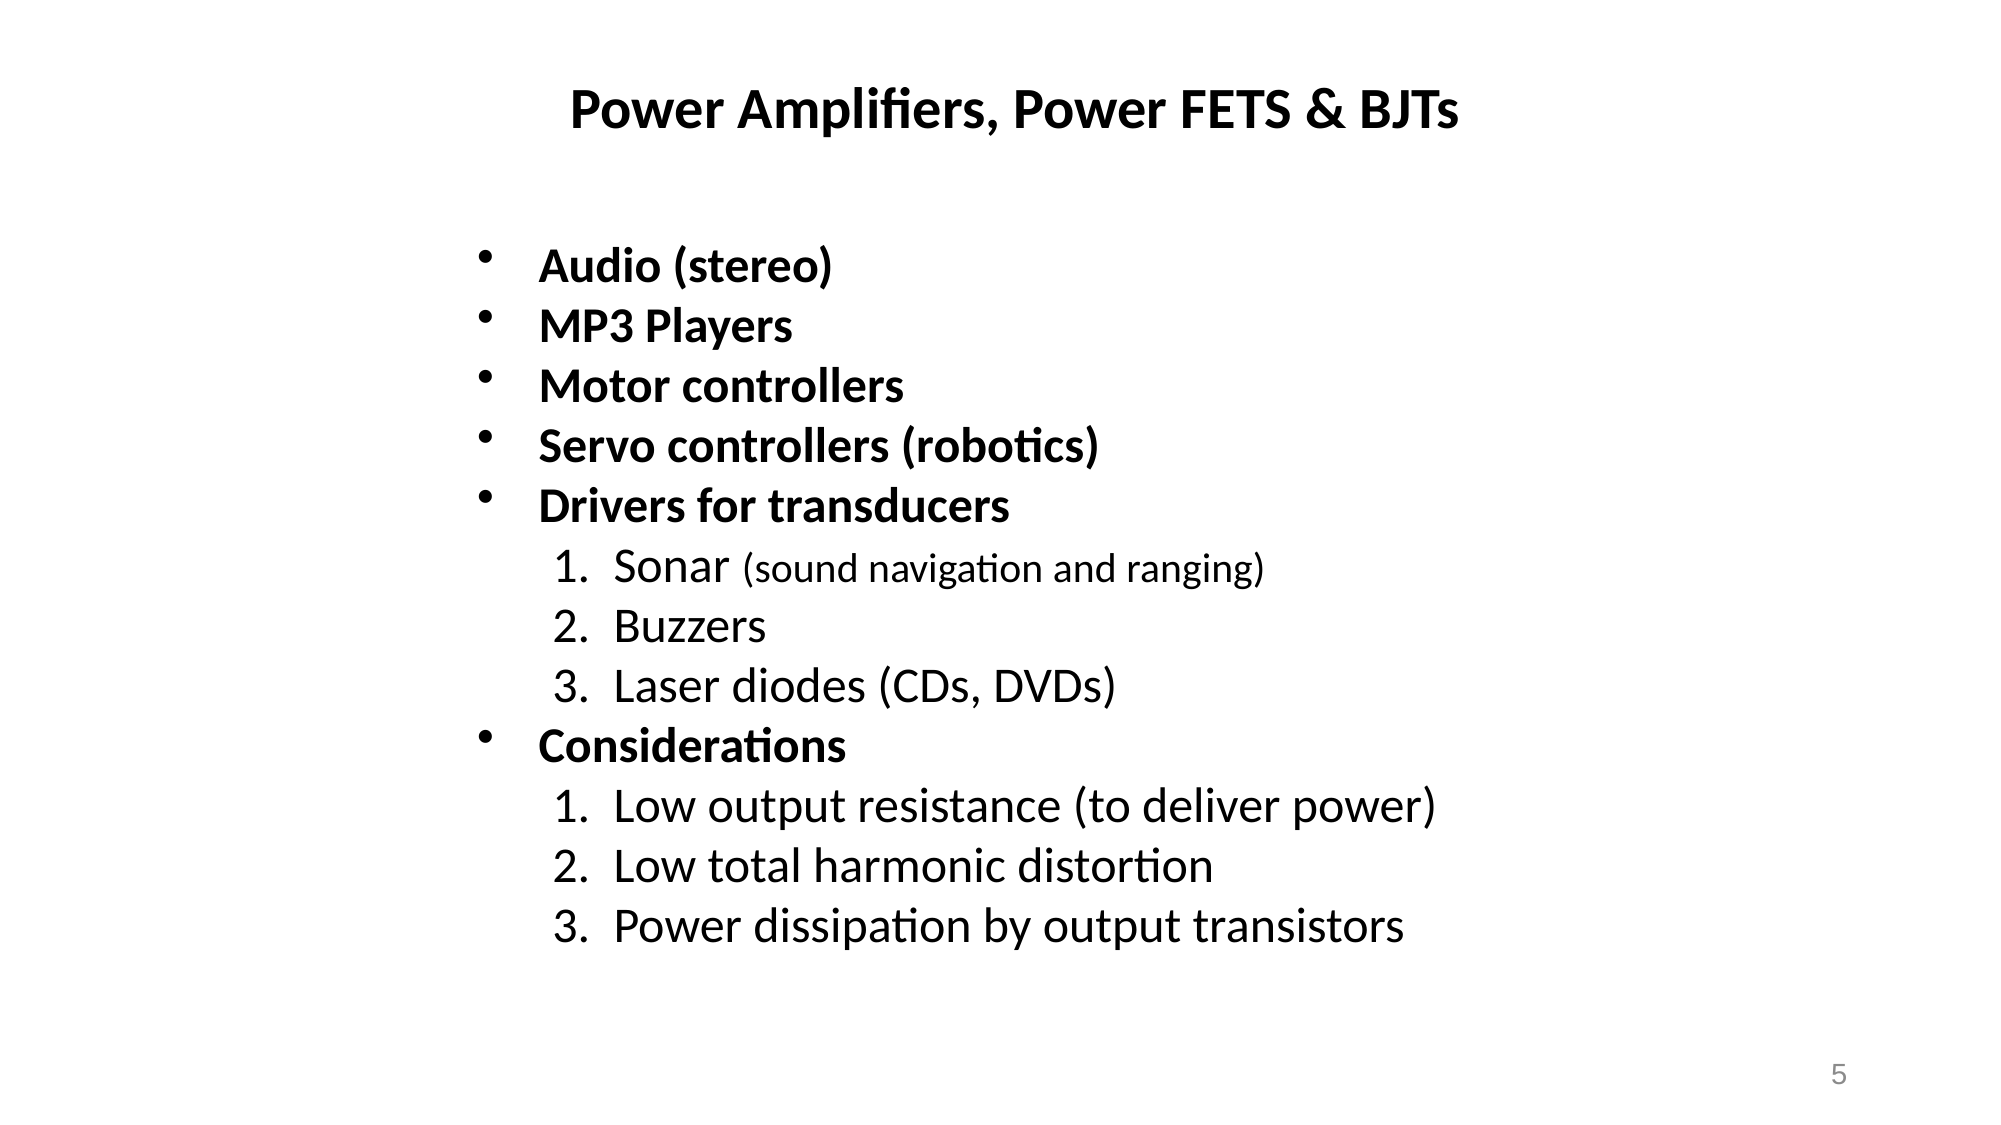

Power Amplifiers, Power FETS & BJTs
 Audio (stereo)
 MP3 Players
 Motor controllers
 Servo controllers (robotics)
 Drivers for transducers
 Sonar (sound navigation and ranging)
 Buzzers
 Laser diodes (CDs, DVDs)
 Considerations
 Low output resistance (to deliver power)
 Low total harmonic distortion
 Power dissipation by output transistors
5